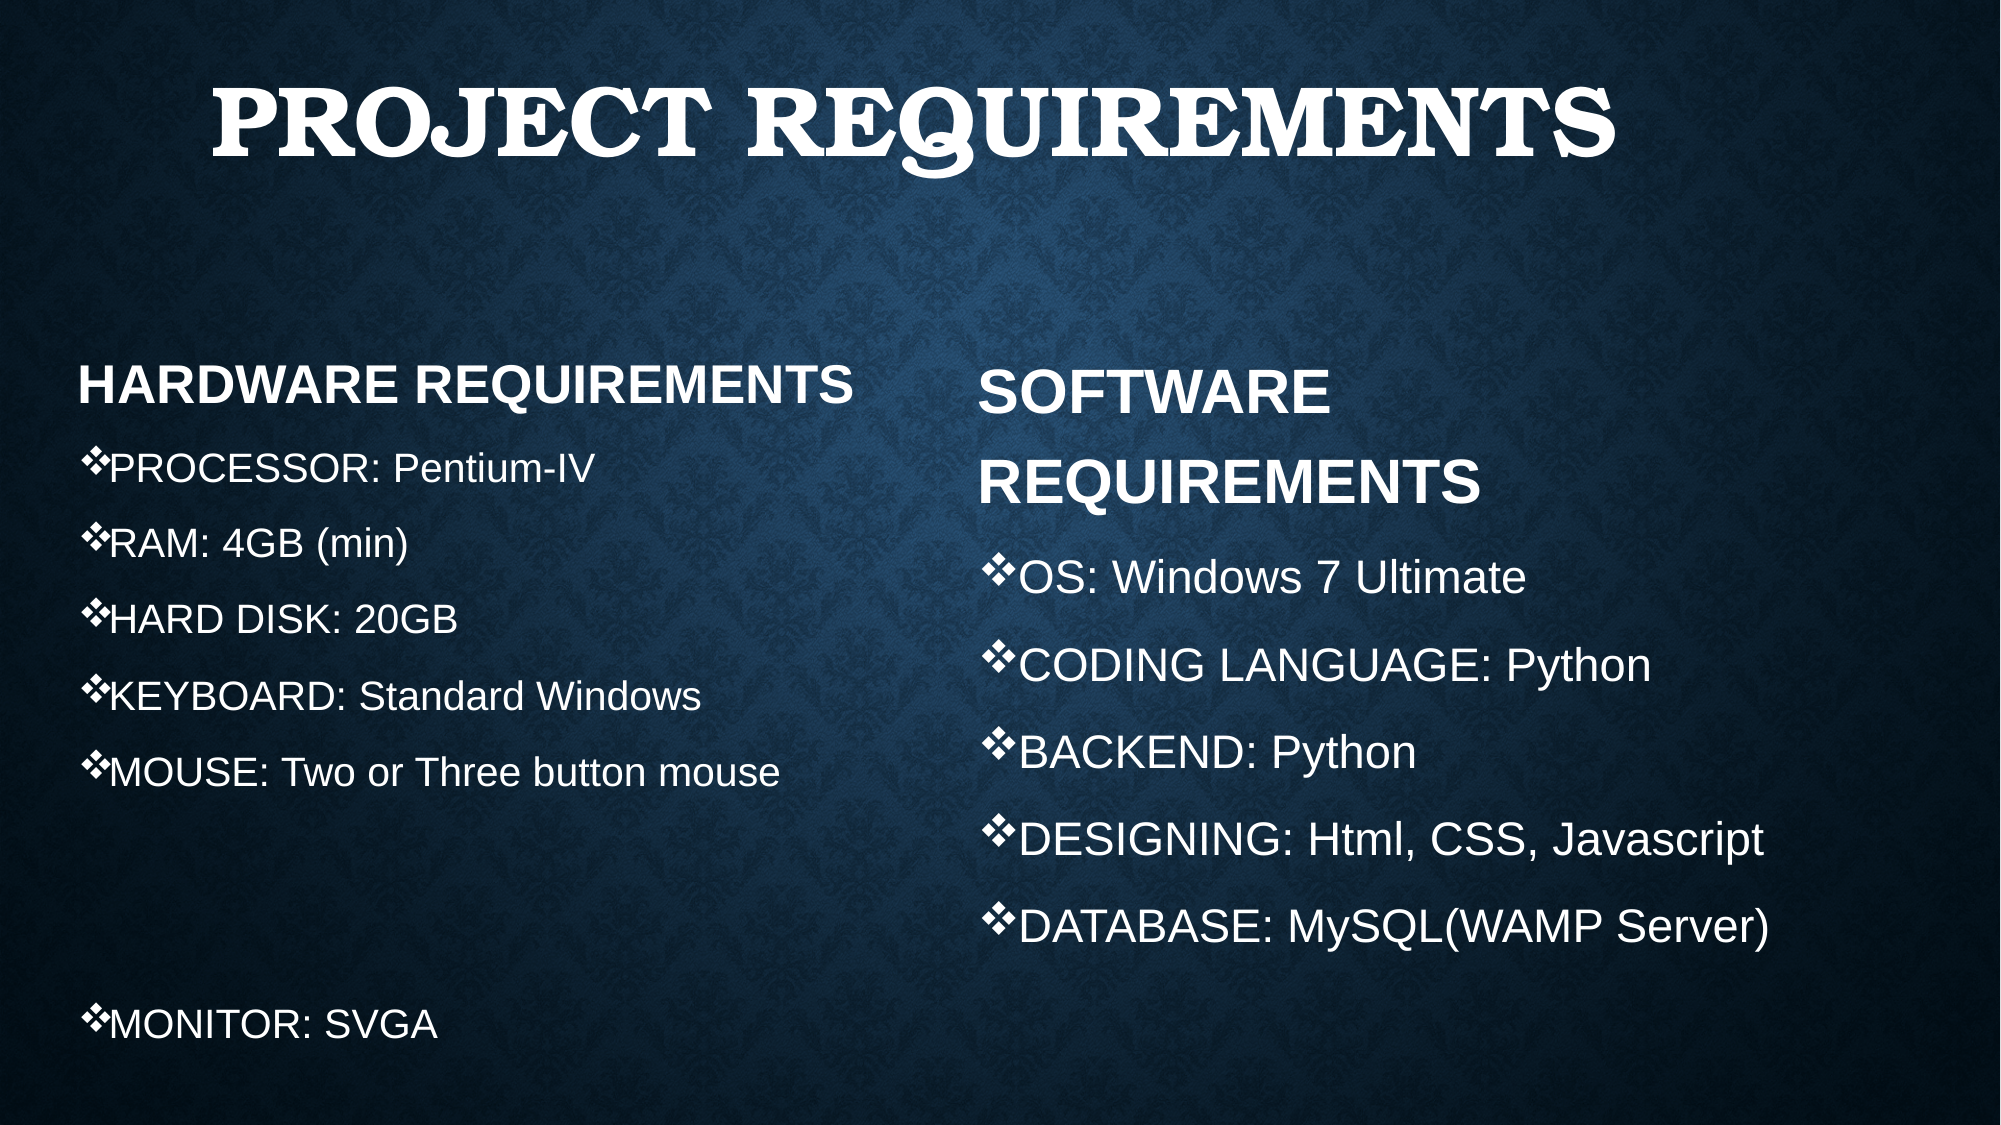

# PROJECT REQUIREMENTS
HARDWARE REQUIREMENTS
PROCESSOR: Pentium-IV
RAM: 4GB (min)
HARD DISK: 20GB
KEYBOARD: Standard Windows
MOUSE: Two or Three button mouse
MONITOR: SVGA
SOFTWARE REQUIREMENTS
OS: Windows 7 Ultimate
CODING LANGUAGE: Python
BACKEND: Python
DESIGNING: Html, CSS, Javascript
DATABASE: MySQL(WAMP Server)